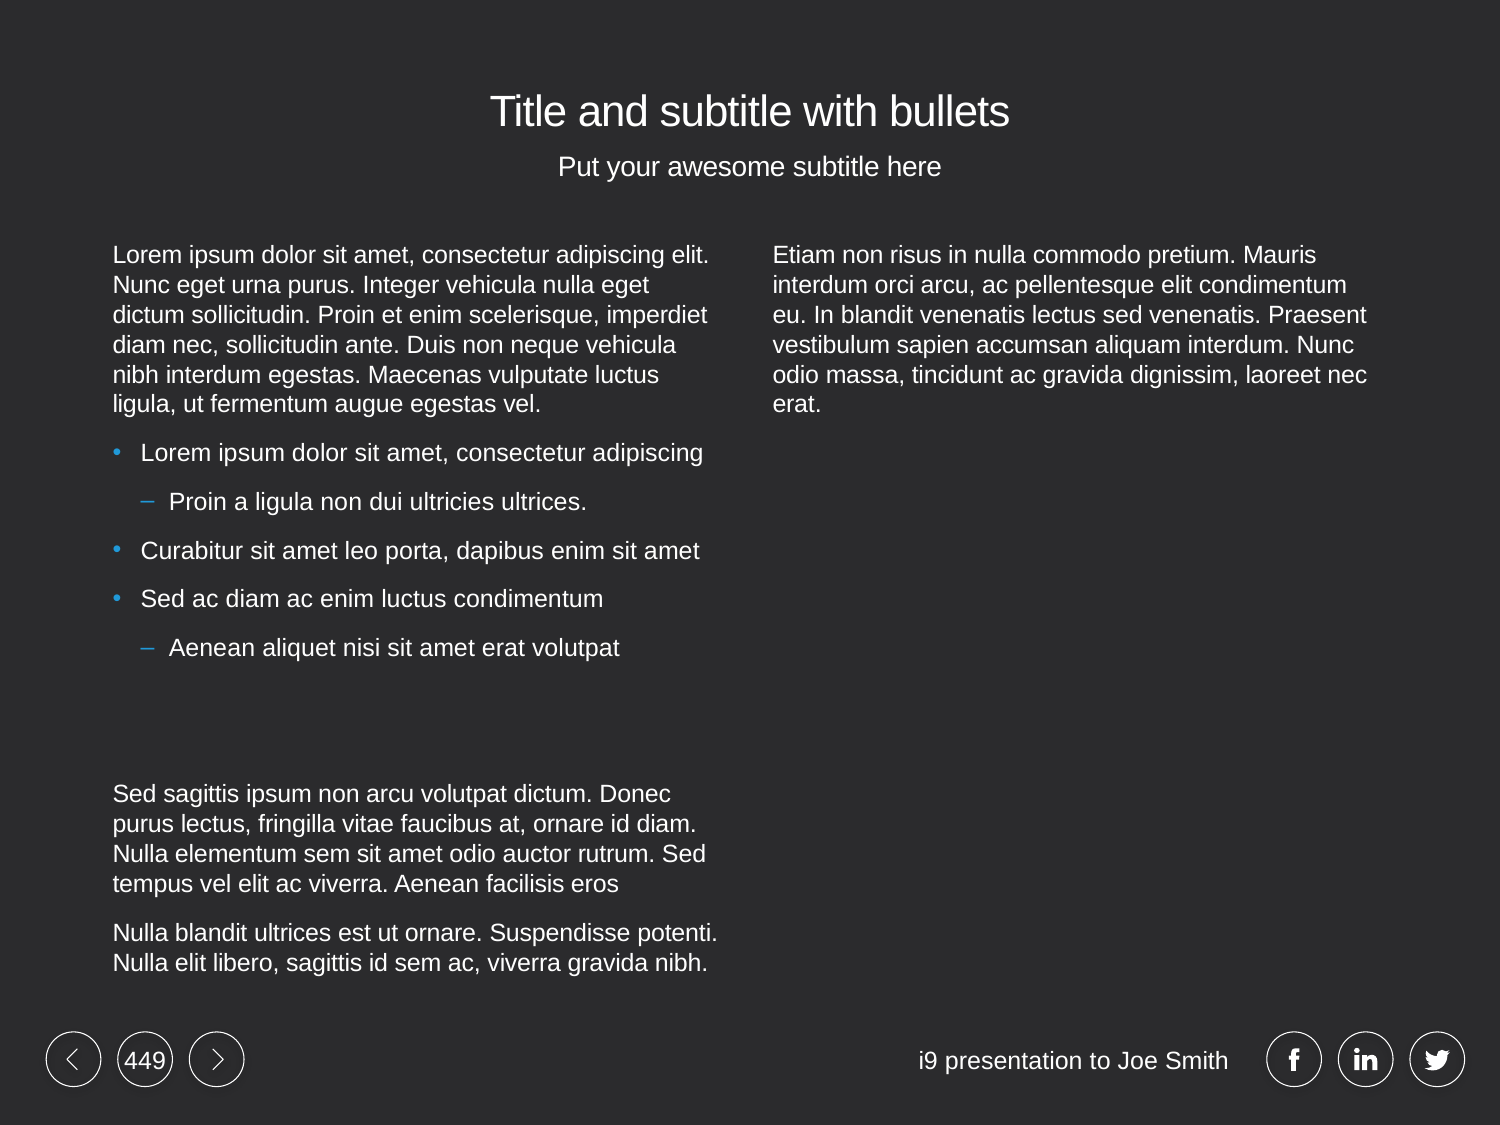

# Title and subtitle with bullets
Put your awesome subtitle here
Lorem ipsum dolor sit amet, consectetur adipiscing elit. Nunc eget urna purus. Integer vehicula nulla eget dictum sollicitudin. Proin et enim scelerisque, imperdiet diam nec, sollicitudin ante. Duis non neque vehicula nibh interdum egestas. Maecenas vulputate luctus ligula, ut fermentum augue egestas vel.
Lorem ipsum dolor sit amet, consectetur adipiscing
Proin a ligula non dui ultricies ultrices.
Curabitur sit amet leo porta, dapibus enim sit amet
Sed ac diam ac enim luctus condimentum
Aenean aliquet nisi sit amet erat volutpat

Sed sagittis ipsum non arcu volutpat dictum. Donec purus lectus, fringilla vitae faucibus at, ornare id diam. Nulla elementum sem sit amet odio auctor rutrum. Sed tempus vel elit ac viverra. Aenean facilisis eros
Nulla blandit ultrices est ut ornare. Suspendisse potenti. Nulla elit libero, sagittis id sem ac, viverra gravida nibh. Etiam non risus in nulla commodo pretium. Mauris interdum orci arcu, ac pellentesque elit condimentum eu. In blandit venenatis lectus sed venenatis. Praesent vestibulum sapien accumsan aliquam interdum. Nunc odio massa, tincidunt ac gravida dignissim, laoreet nec erat.